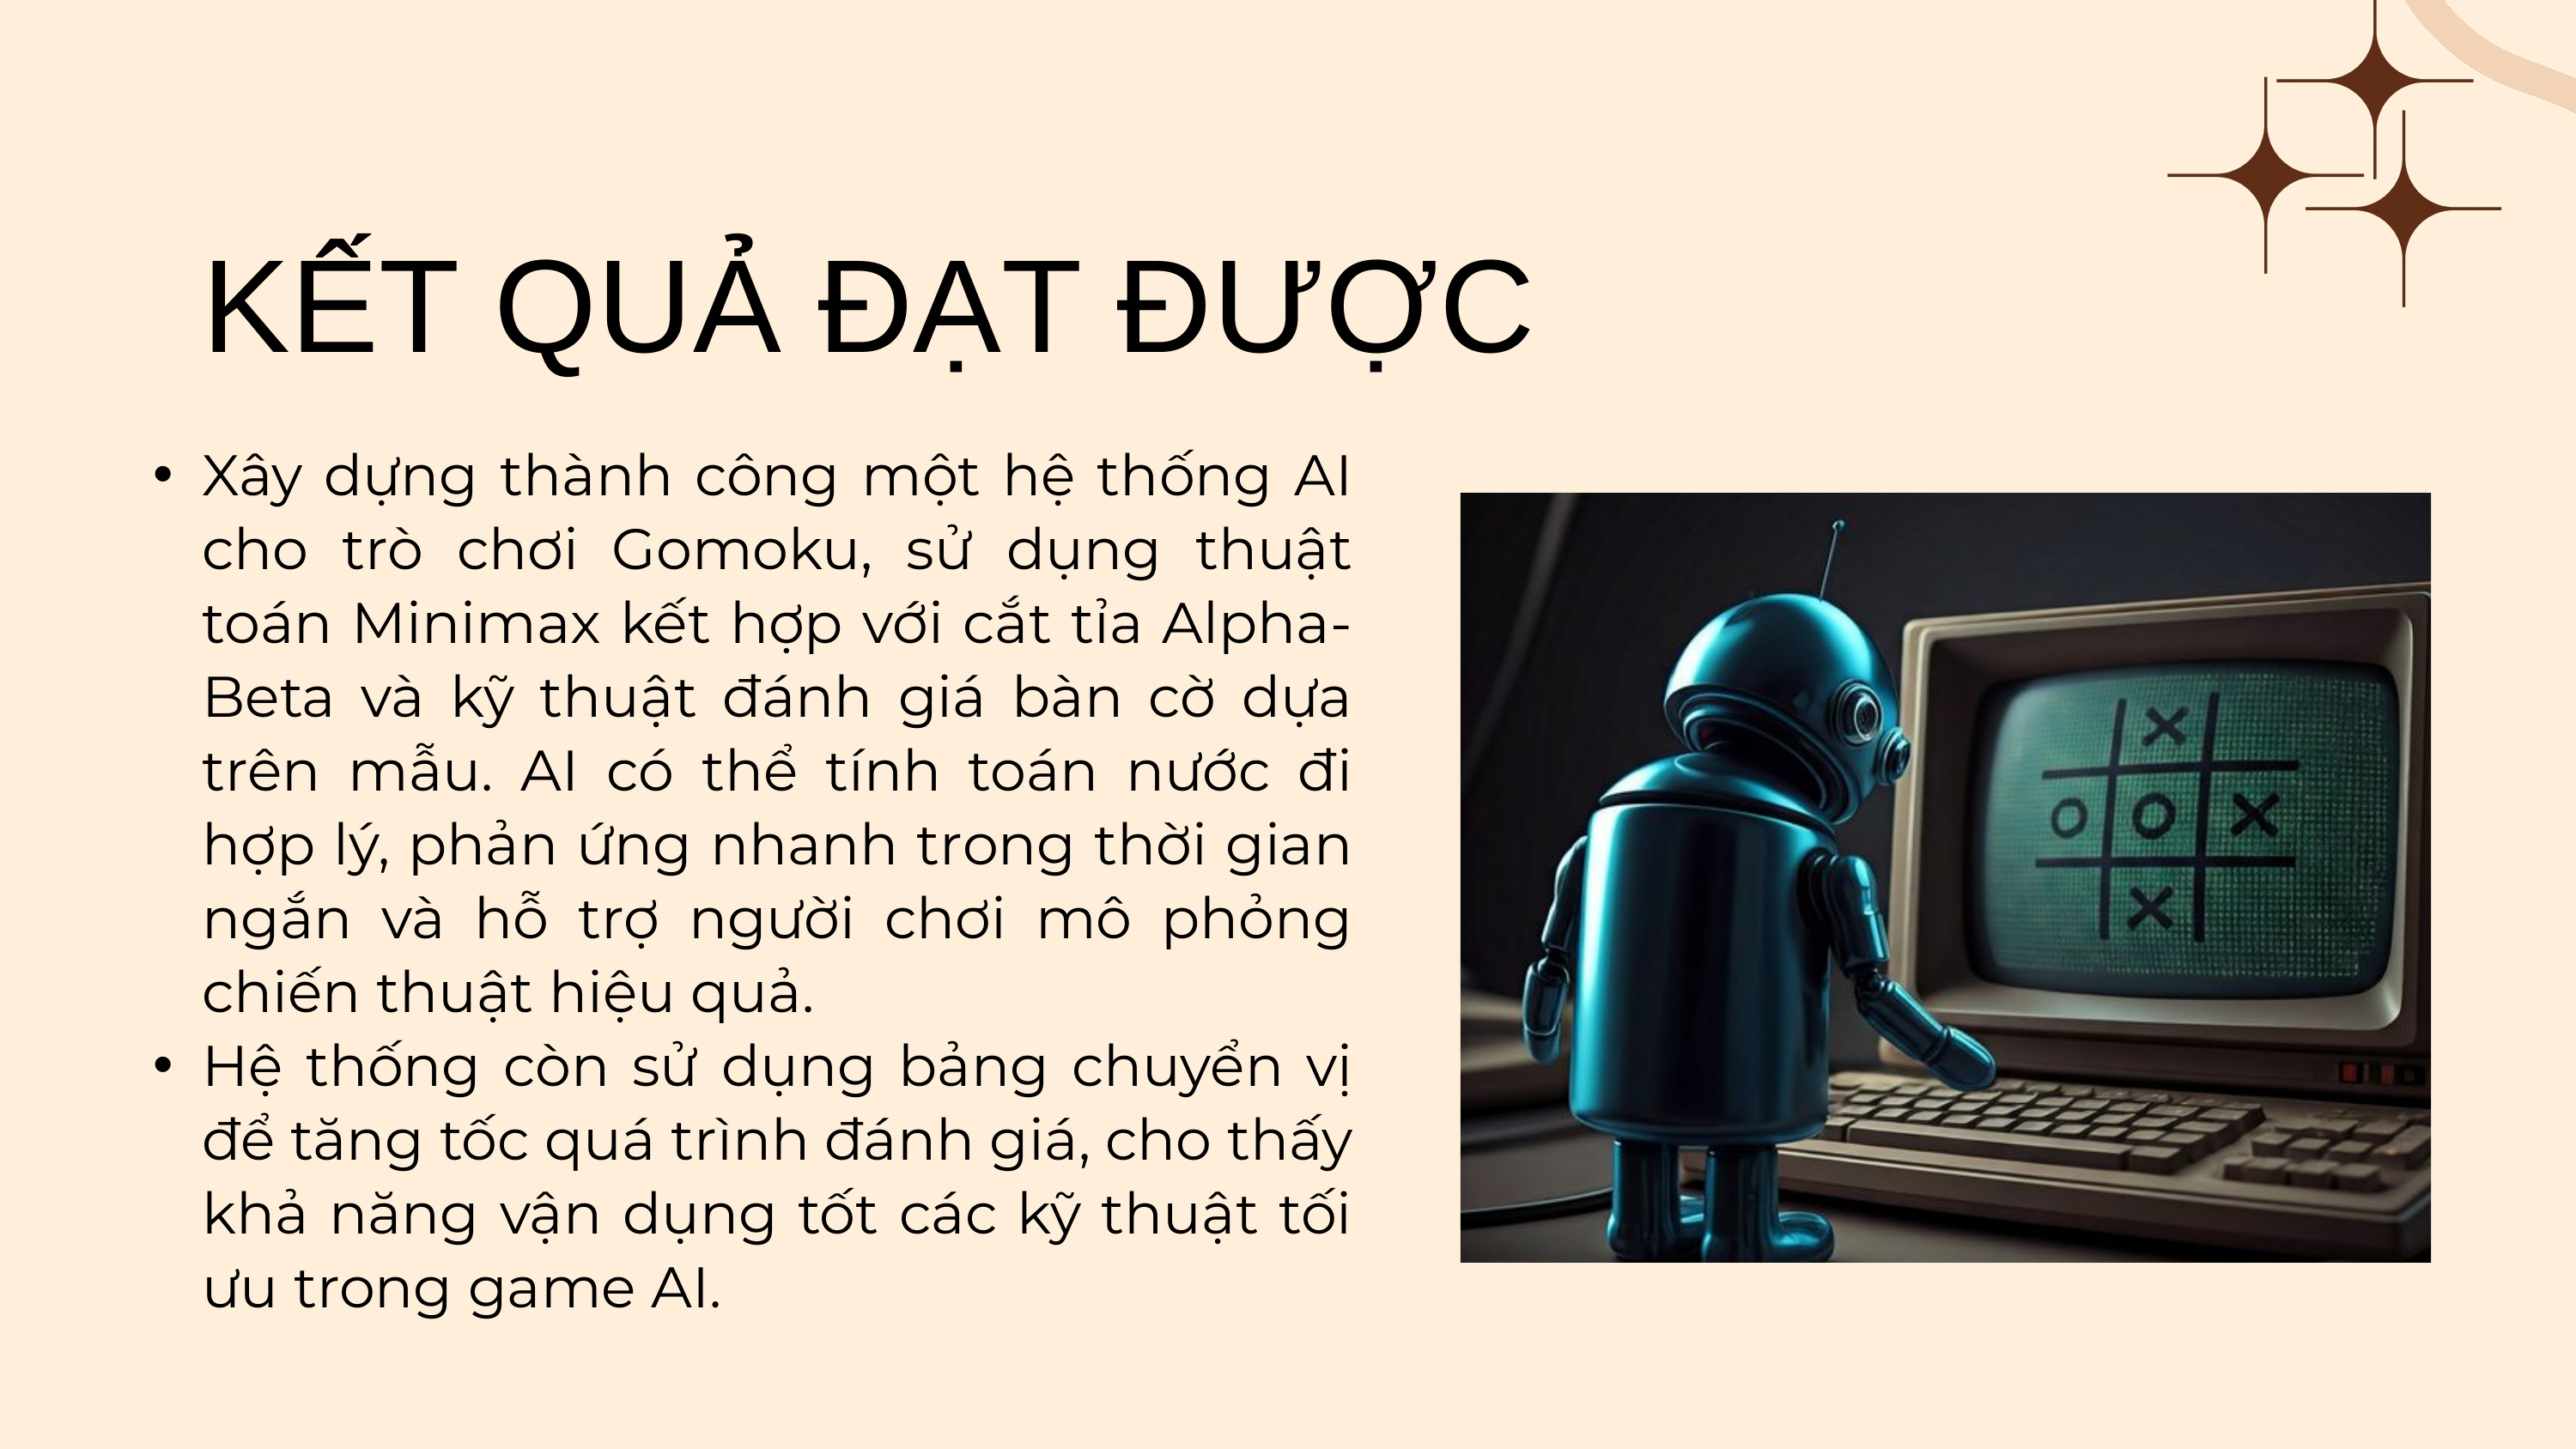

KẾT QUẢ ĐẠT ĐƯỢC
Xây dựng thành công một hệ thống AI cho trò chơi Gomoku, sử dụng thuật toán Minimax kết hợp với cắt tỉa Alpha-Beta và kỹ thuật đánh giá bàn cờ dựa trên mẫu. AI có thể tính toán nước đi hợp lý, phản ứng nhanh trong thời gian ngắn và hỗ trợ người chơi mô phỏng chiến thuật hiệu quả.
Hệ thống còn sử dụng bảng chuyển vị để tăng tốc quá trình đánh giá, cho thấy khả năng vận dụng tốt các kỹ thuật tối ưu trong game AI.